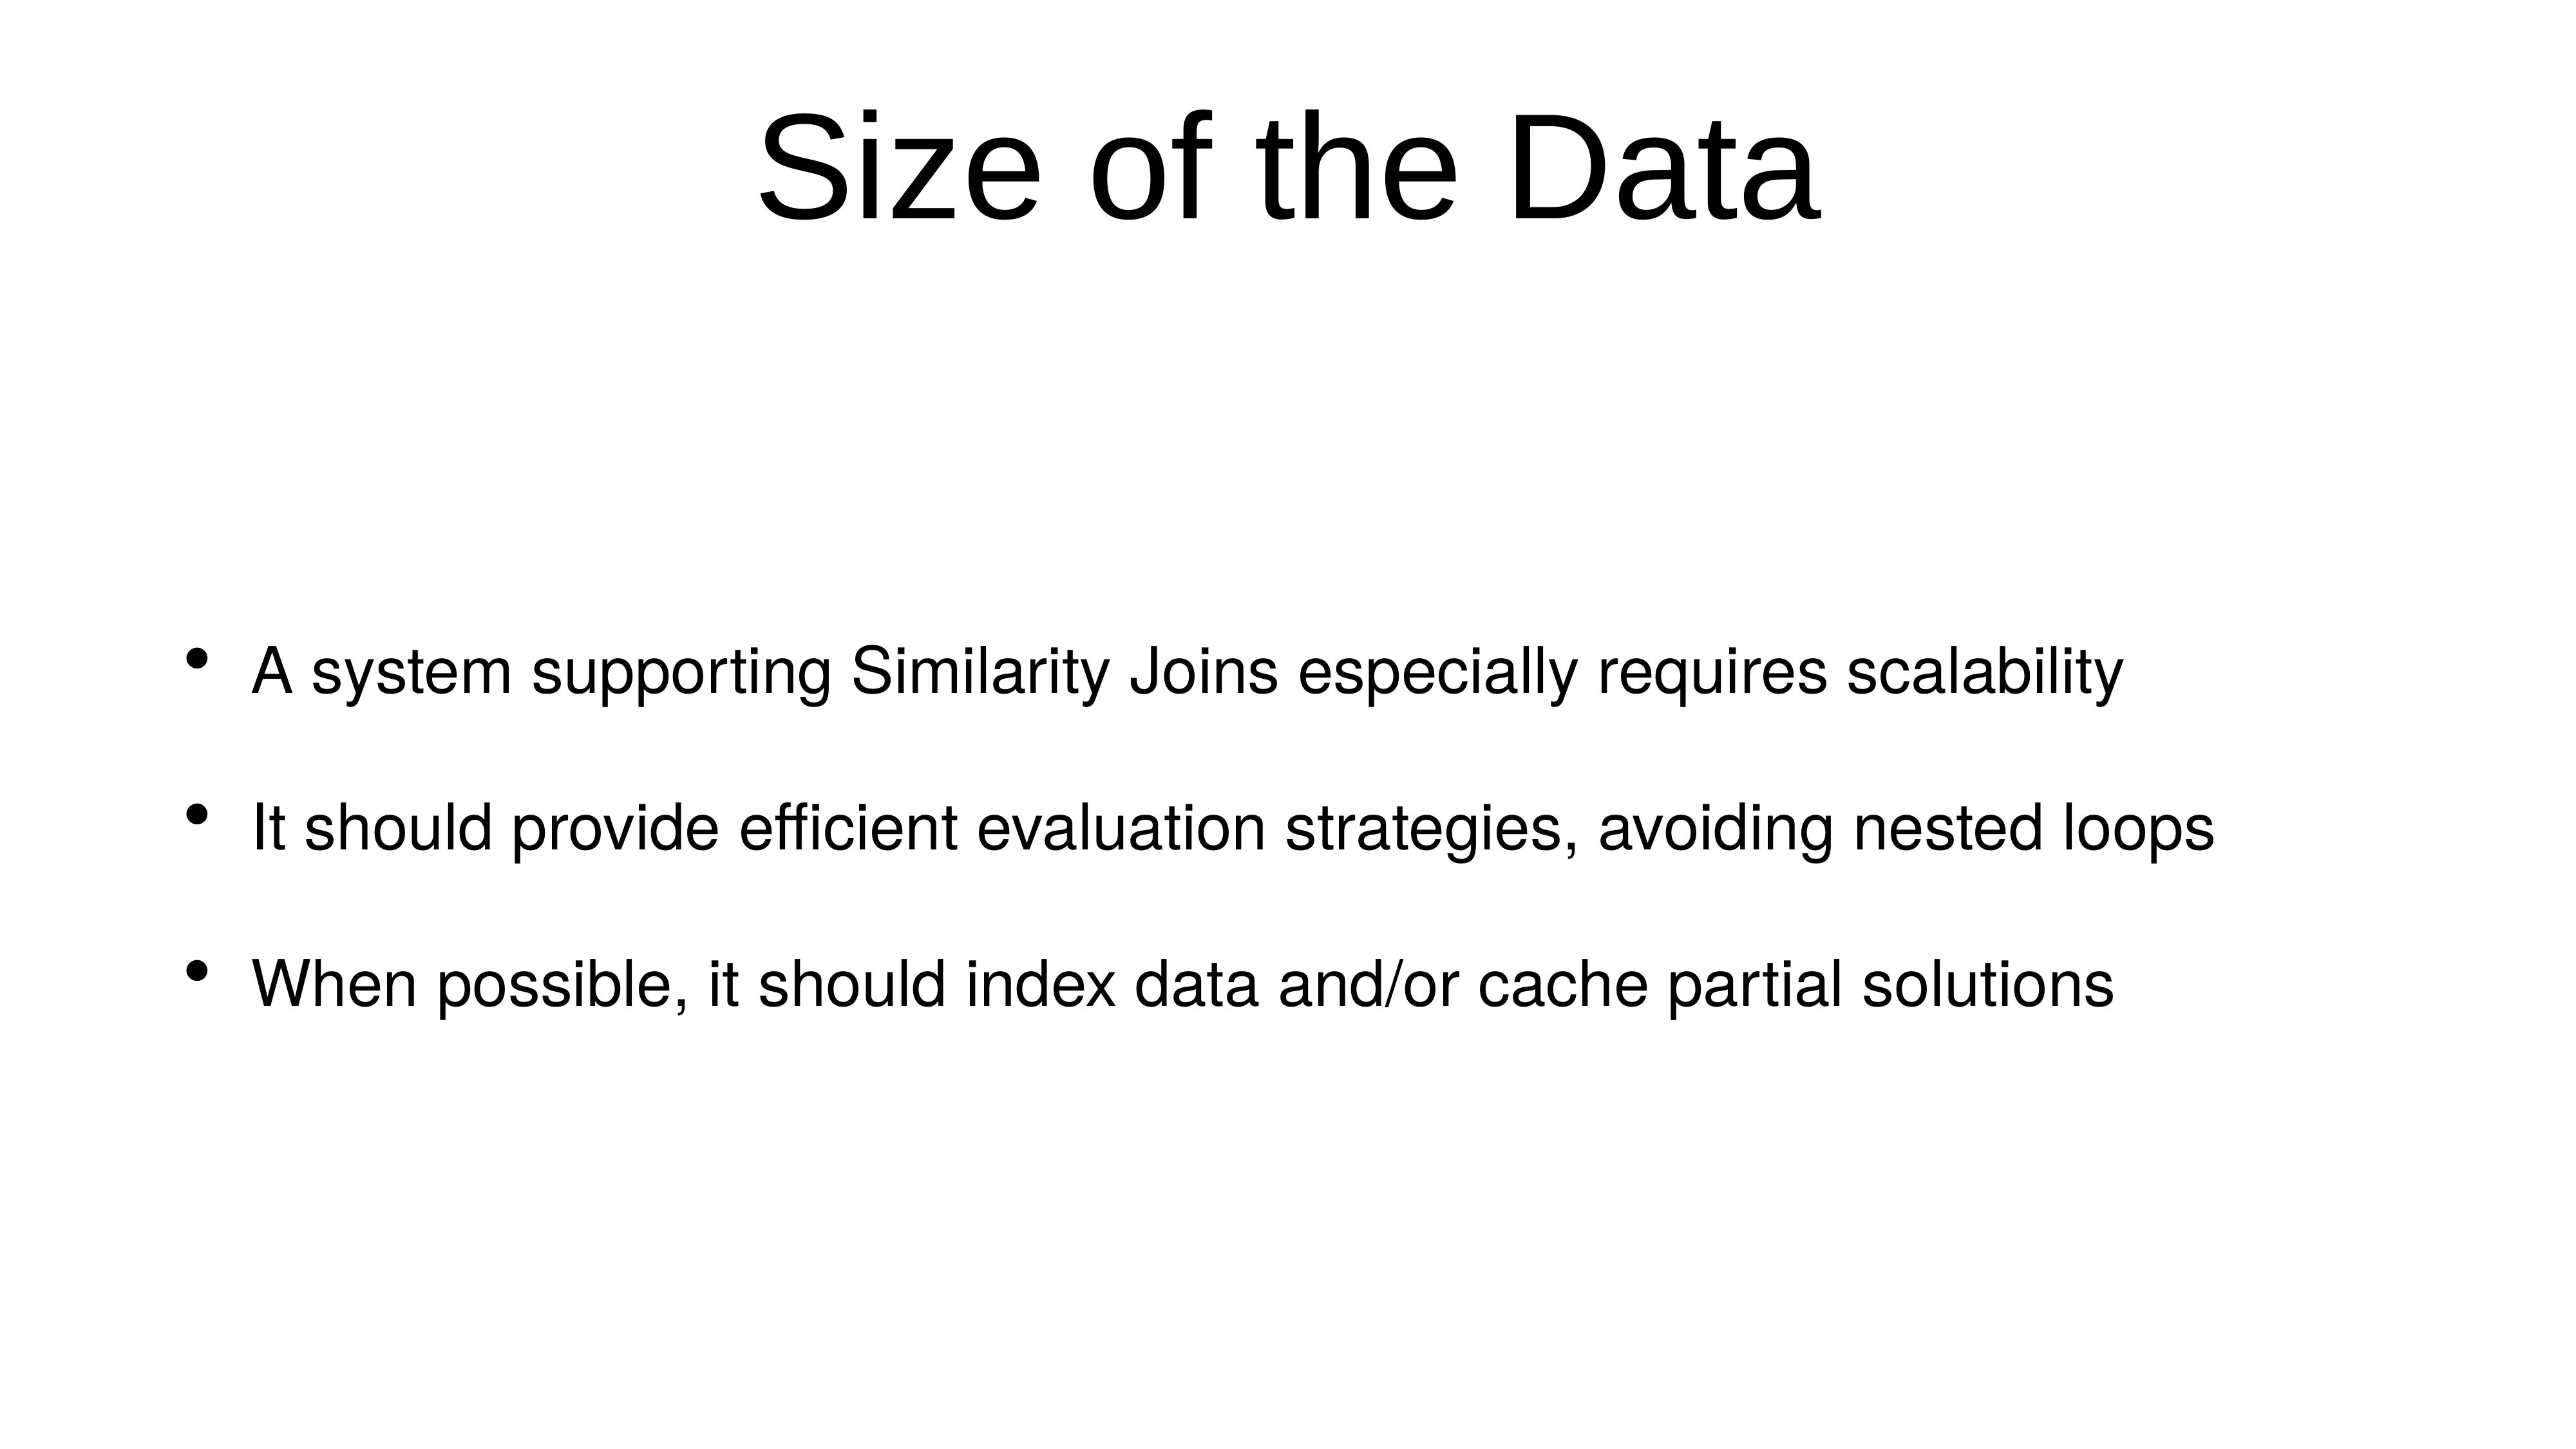

# Size of the Data
A system supporting Similarity Joins especially requires scalability
It should provide efficient evaluation strategies, avoiding nested loops
When possible, it should index data and/or cache partial solutions